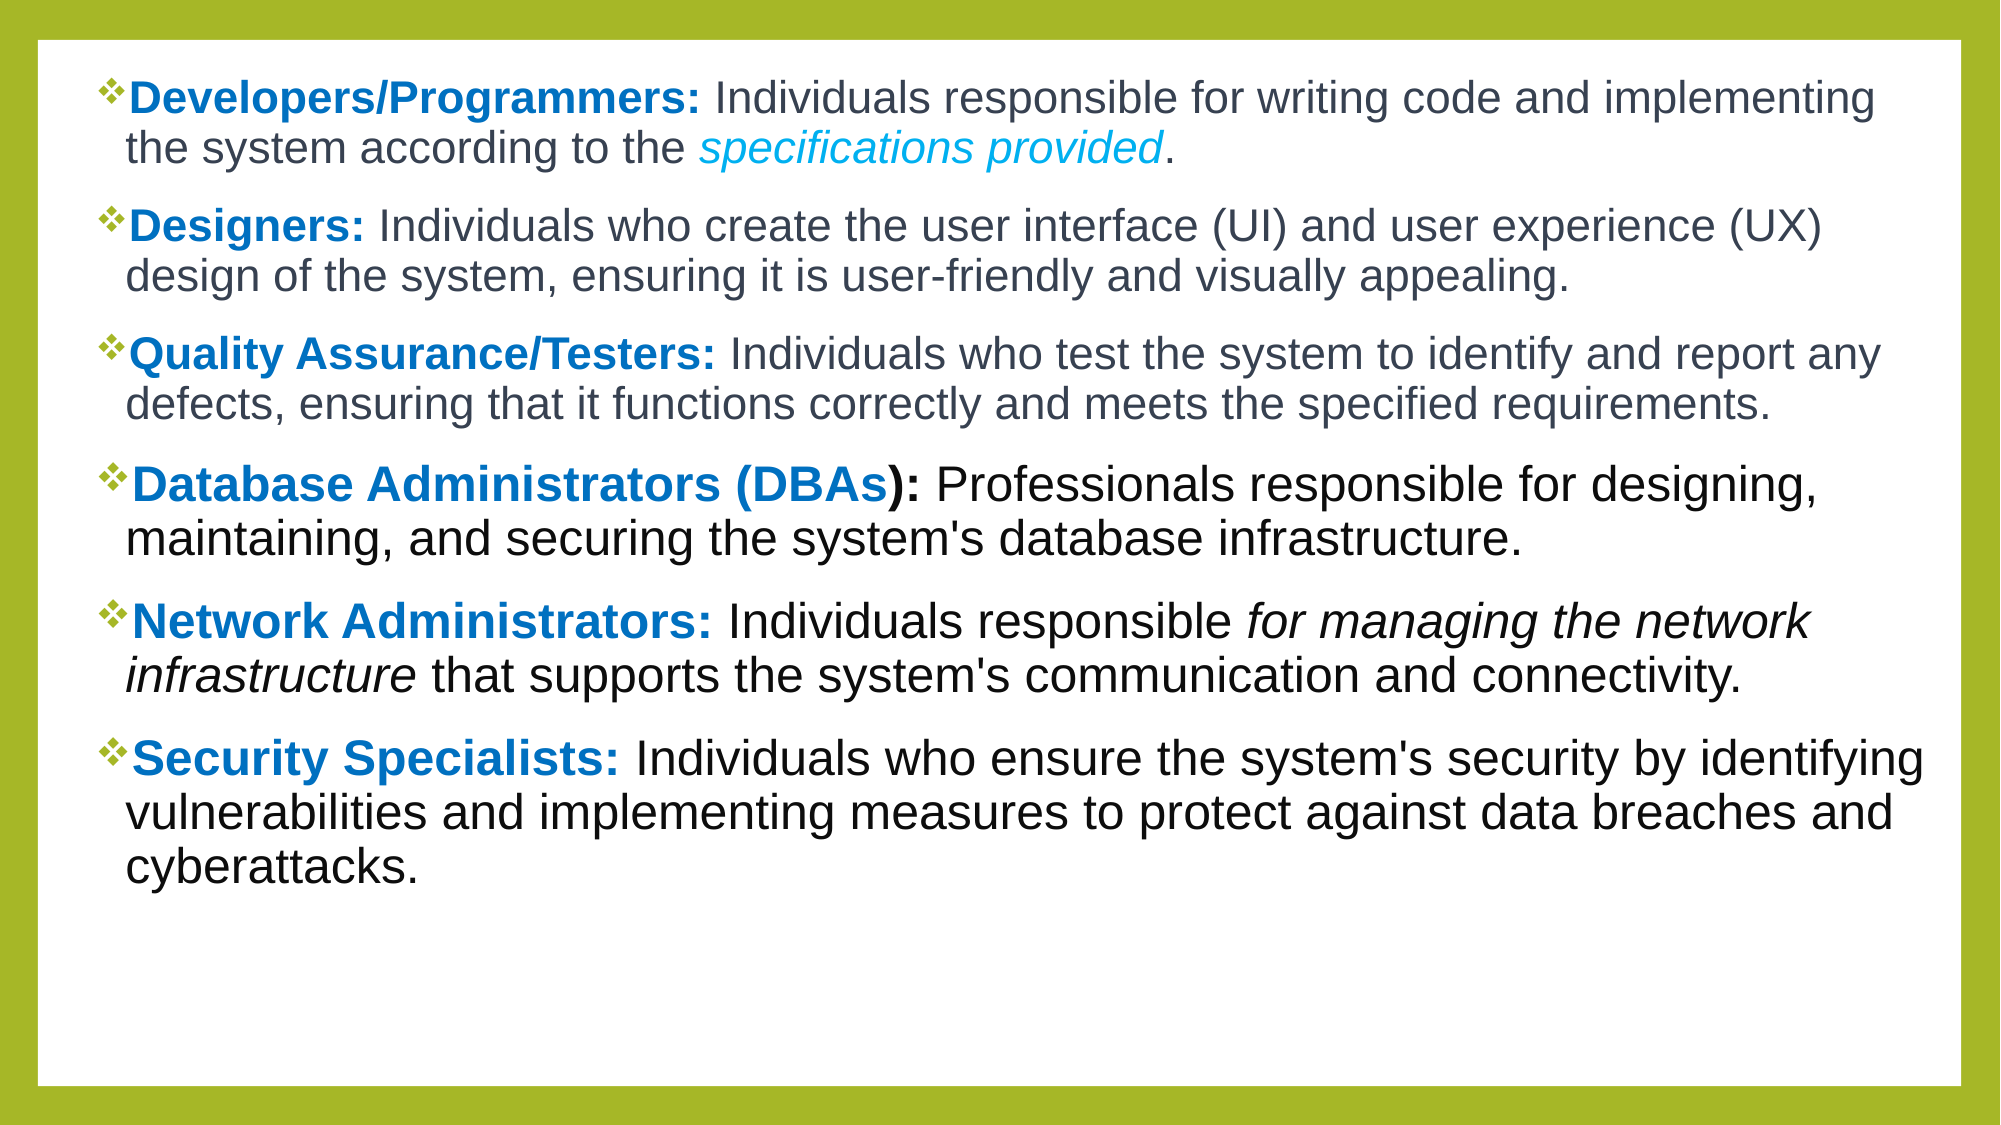

Developers/Programmers: Individuals responsible for writing code and implementing the system according to the specifications provided.
Designers: Individuals who create the user interface (UI) and user experience (UX) design of the system, ensuring it is user-friendly and visually appealing.
Quality Assurance/Testers: Individuals who test the system to identify and report any defects, ensuring that it functions correctly and meets the specified requirements.
Database Administrators (DBAs): Professionals responsible for designing, maintaining, and securing the system's database infrastructure.
Network Administrators: Individuals responsible for managing the network infrastructure that supports the system's communication and connectivity.
Security Specialists: Individuals who ensure the system's security by identifying vulnerabilities and implementing measures to protect against data breaches and cyberattacks.